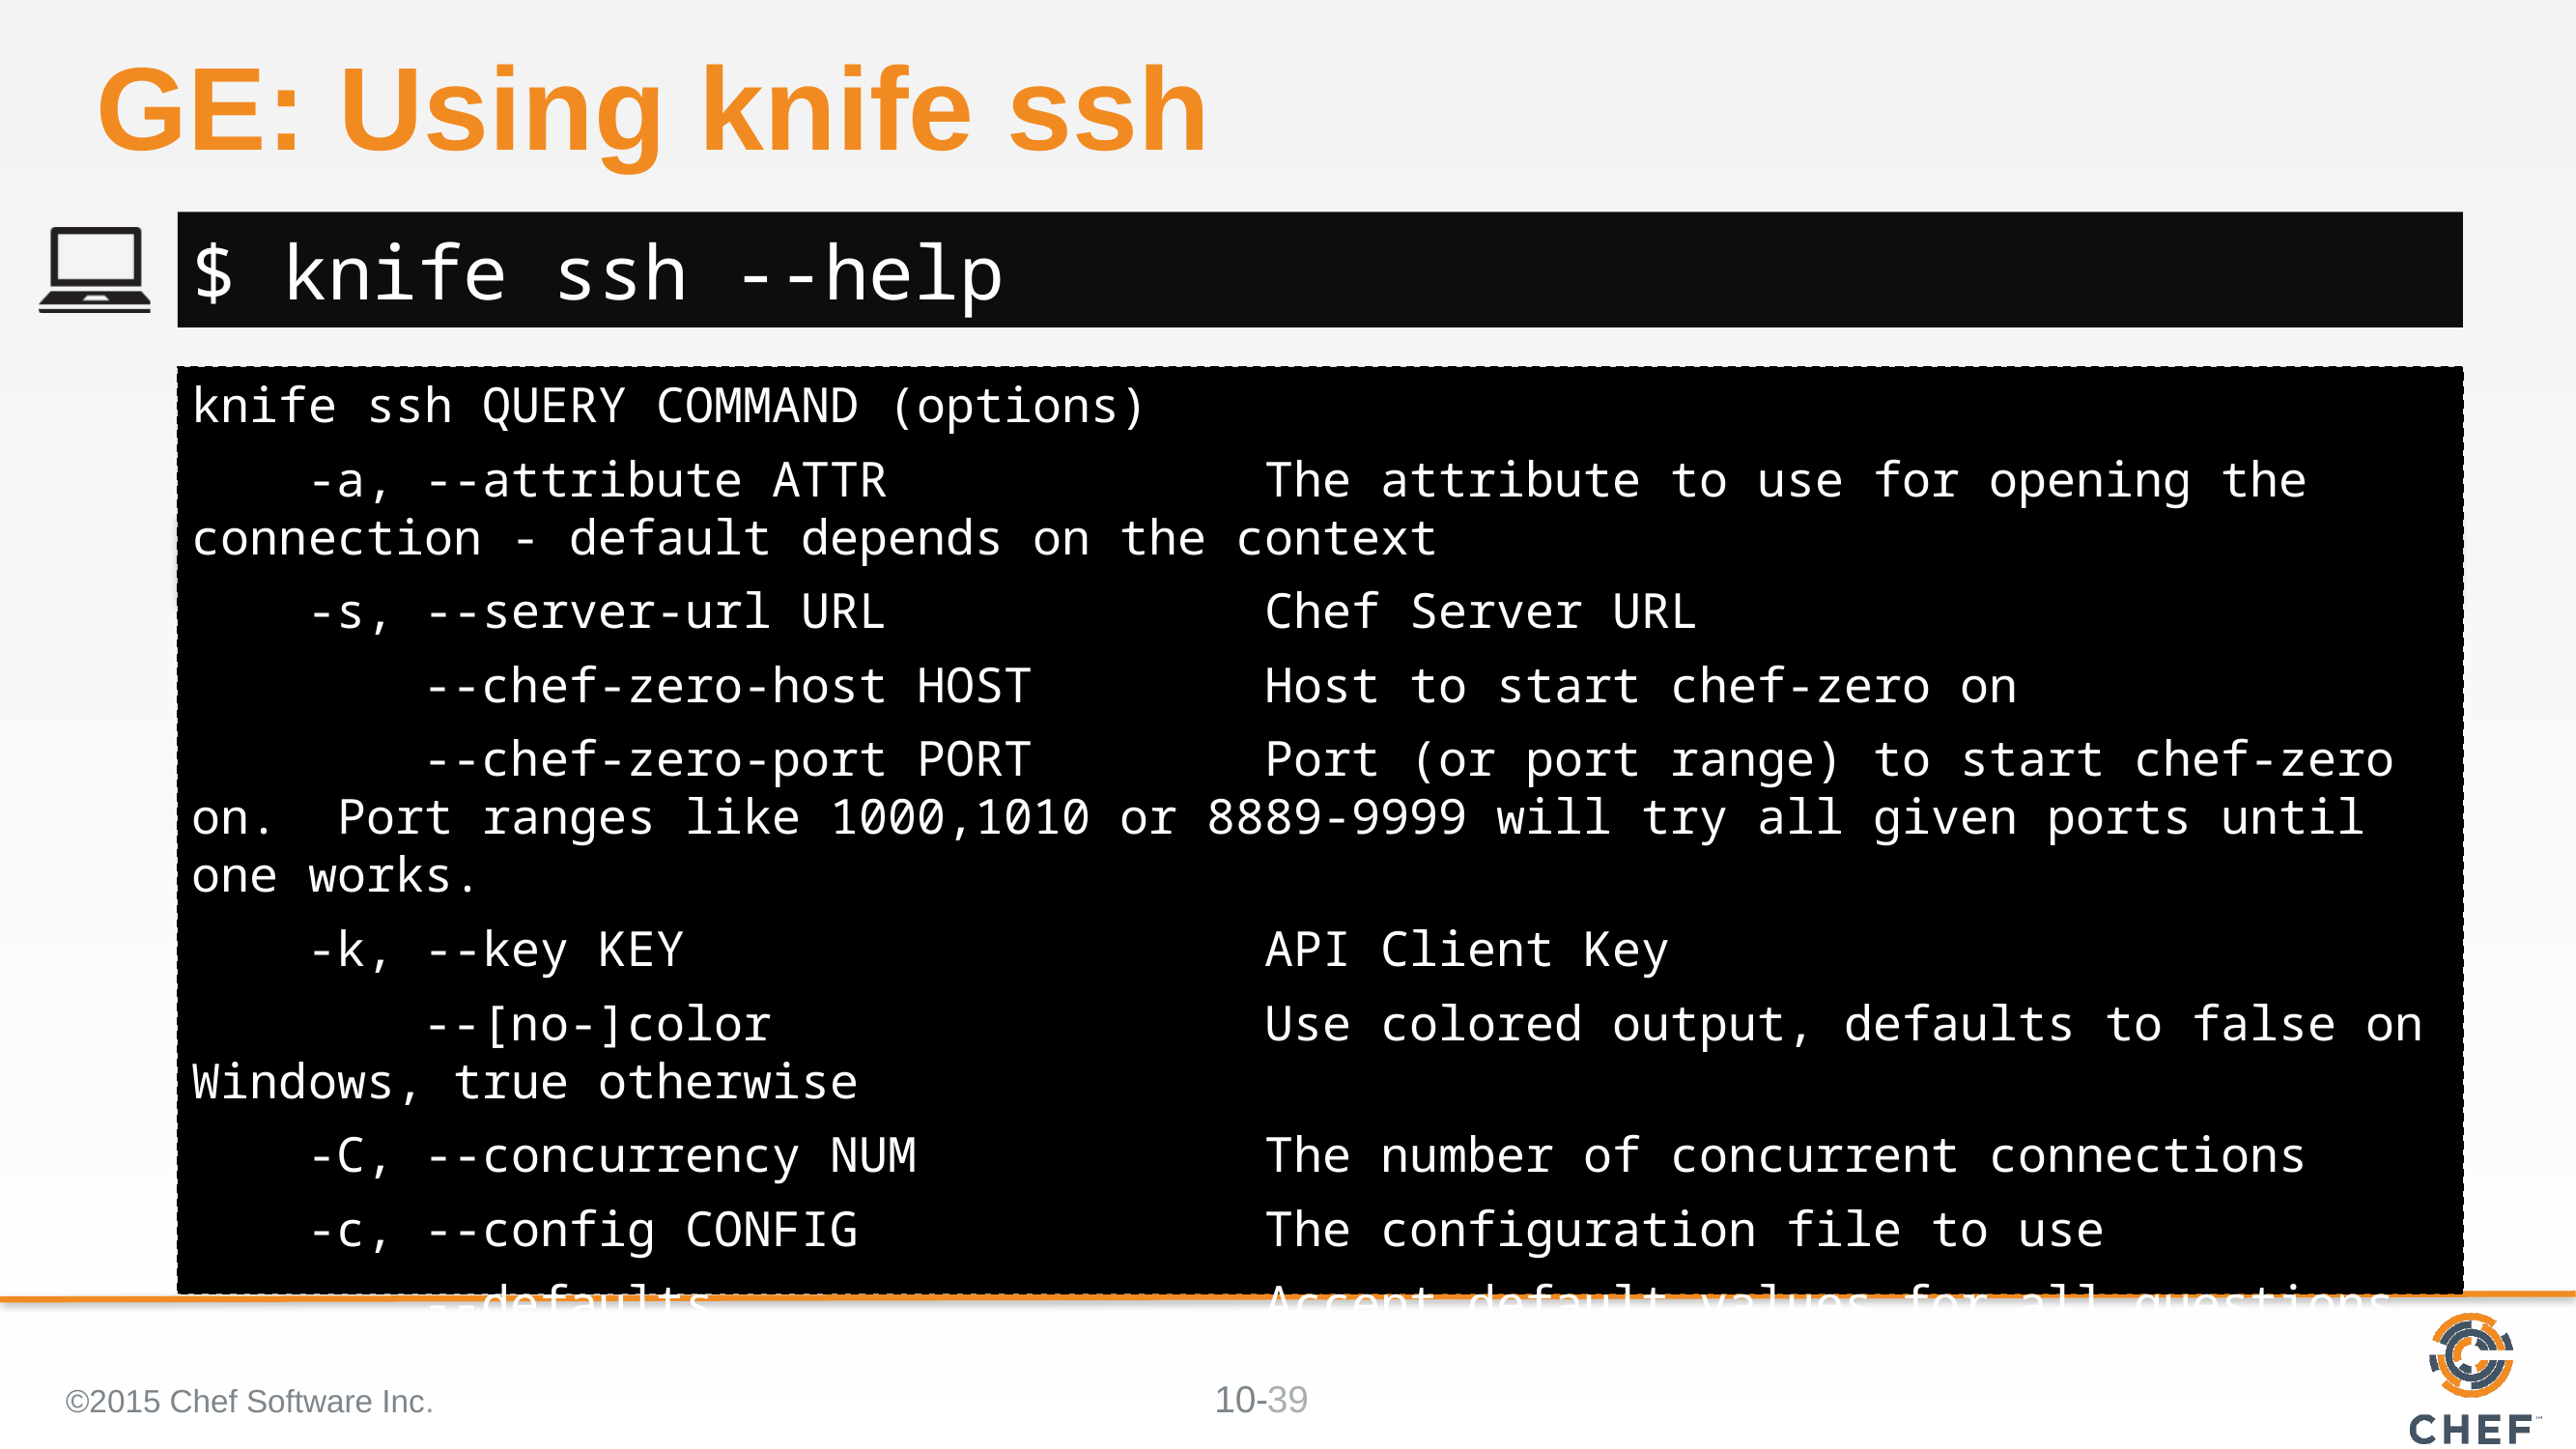

# GE: Using knife ssh
$ knife ssh --help
knife ssh QUERY COMMAND (options)
    -a, --attribute ATTR             The attribute to use for opening the connection - default depends on the context
    -s, --server-url URL             Chef Server URL
        --chef-zero-host HOST        Host to start chef-zero on
        --chef-zero-port PORT        Port (or port range) to start chef-zero on.  Port ranges like 1000,1010 or 8889-9999 will try all given ports until one works.
    -k, --key KEY                    API Client Key
        --[no-]color                 Use colored output, defaults to false on Windows, true otherwise
    -C, --concurrency NUM            The number of concurrent connections
    -c, --config CONFIG              The configuration file to use
        --defaults                   Accept default values for all questions
©2015 Chef Software Inc.
39